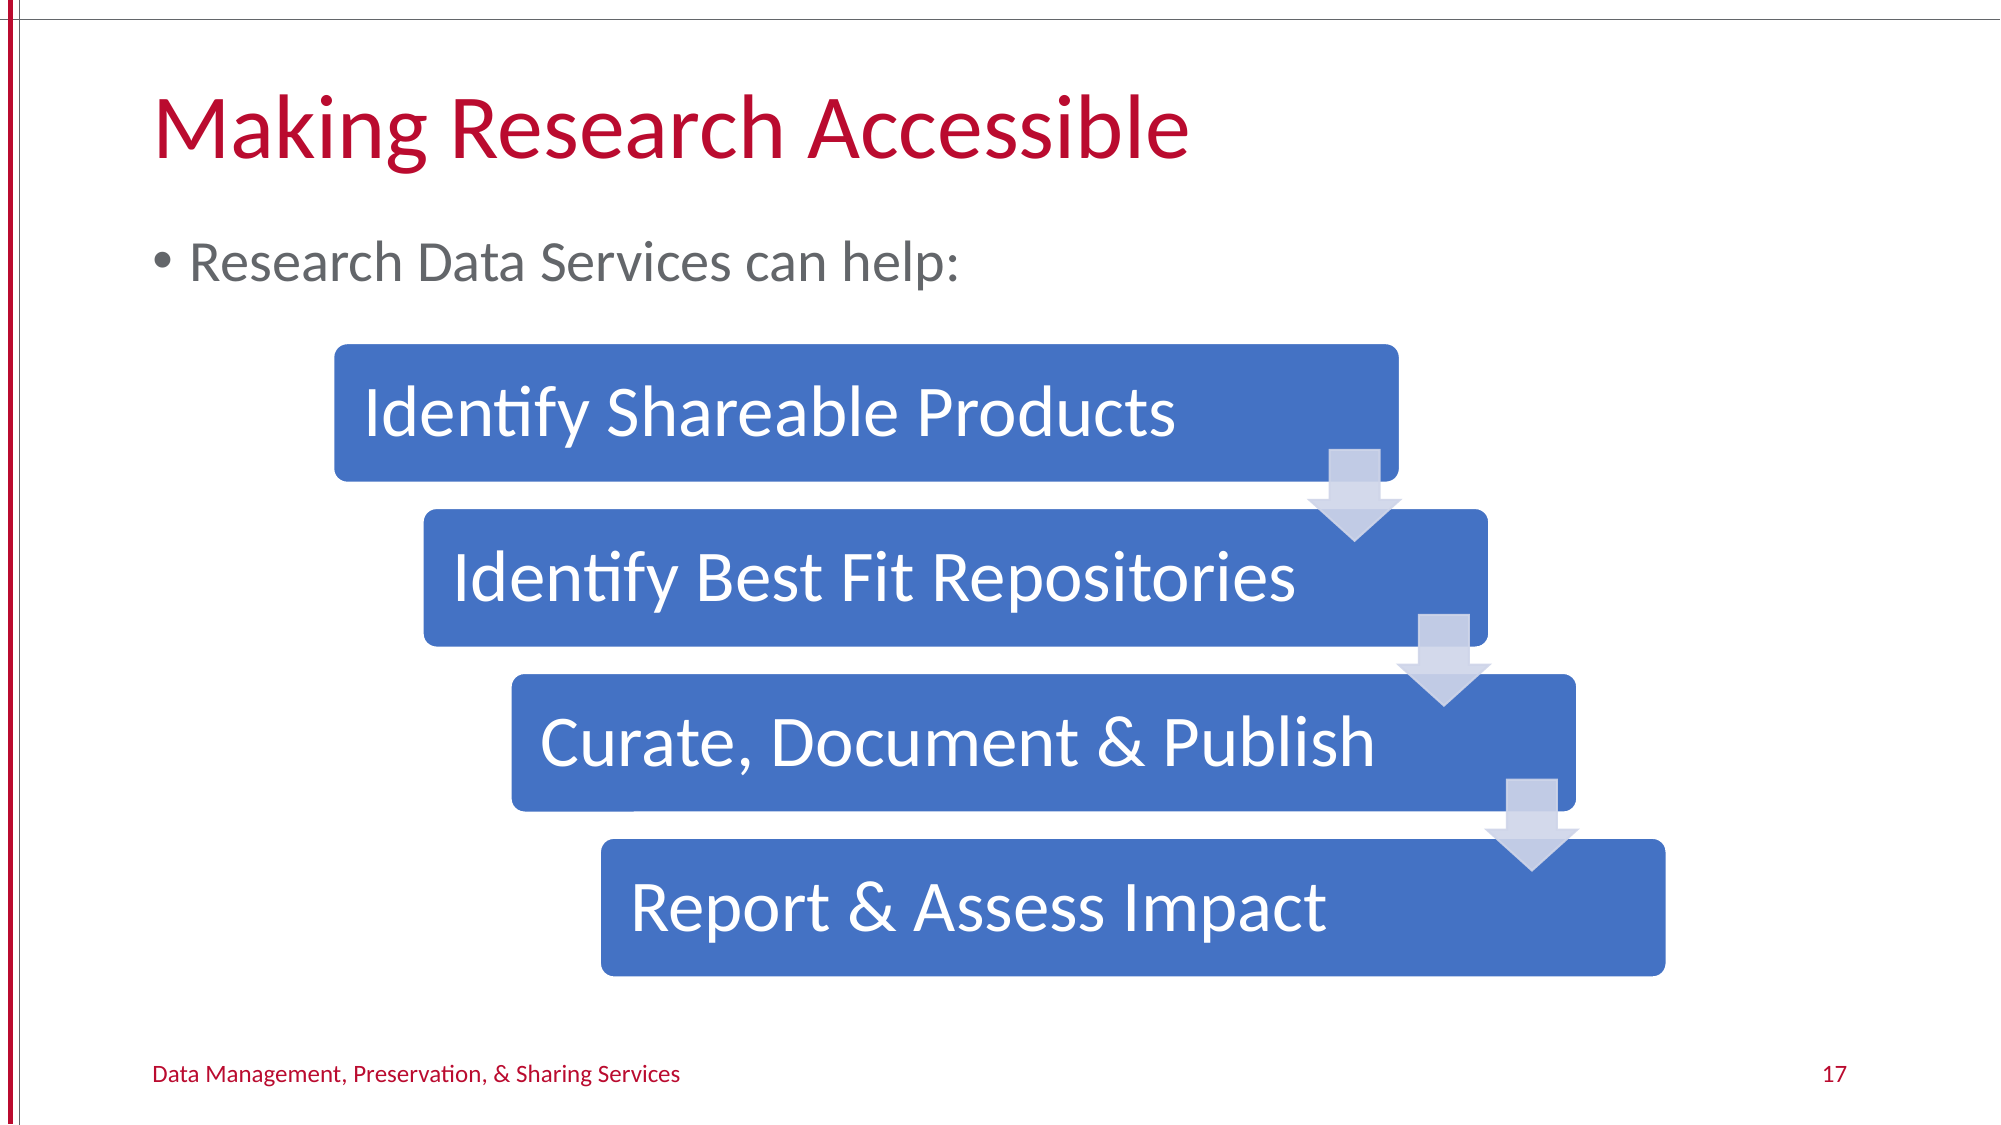

# Making Research Accessible
Research Data Services can help:
Identify Shareable Products
Identify Best Fit Repositories
Curate, Document & Publish
Report & Assess Impact

Data Management, Preservation, & Sharing Services
17